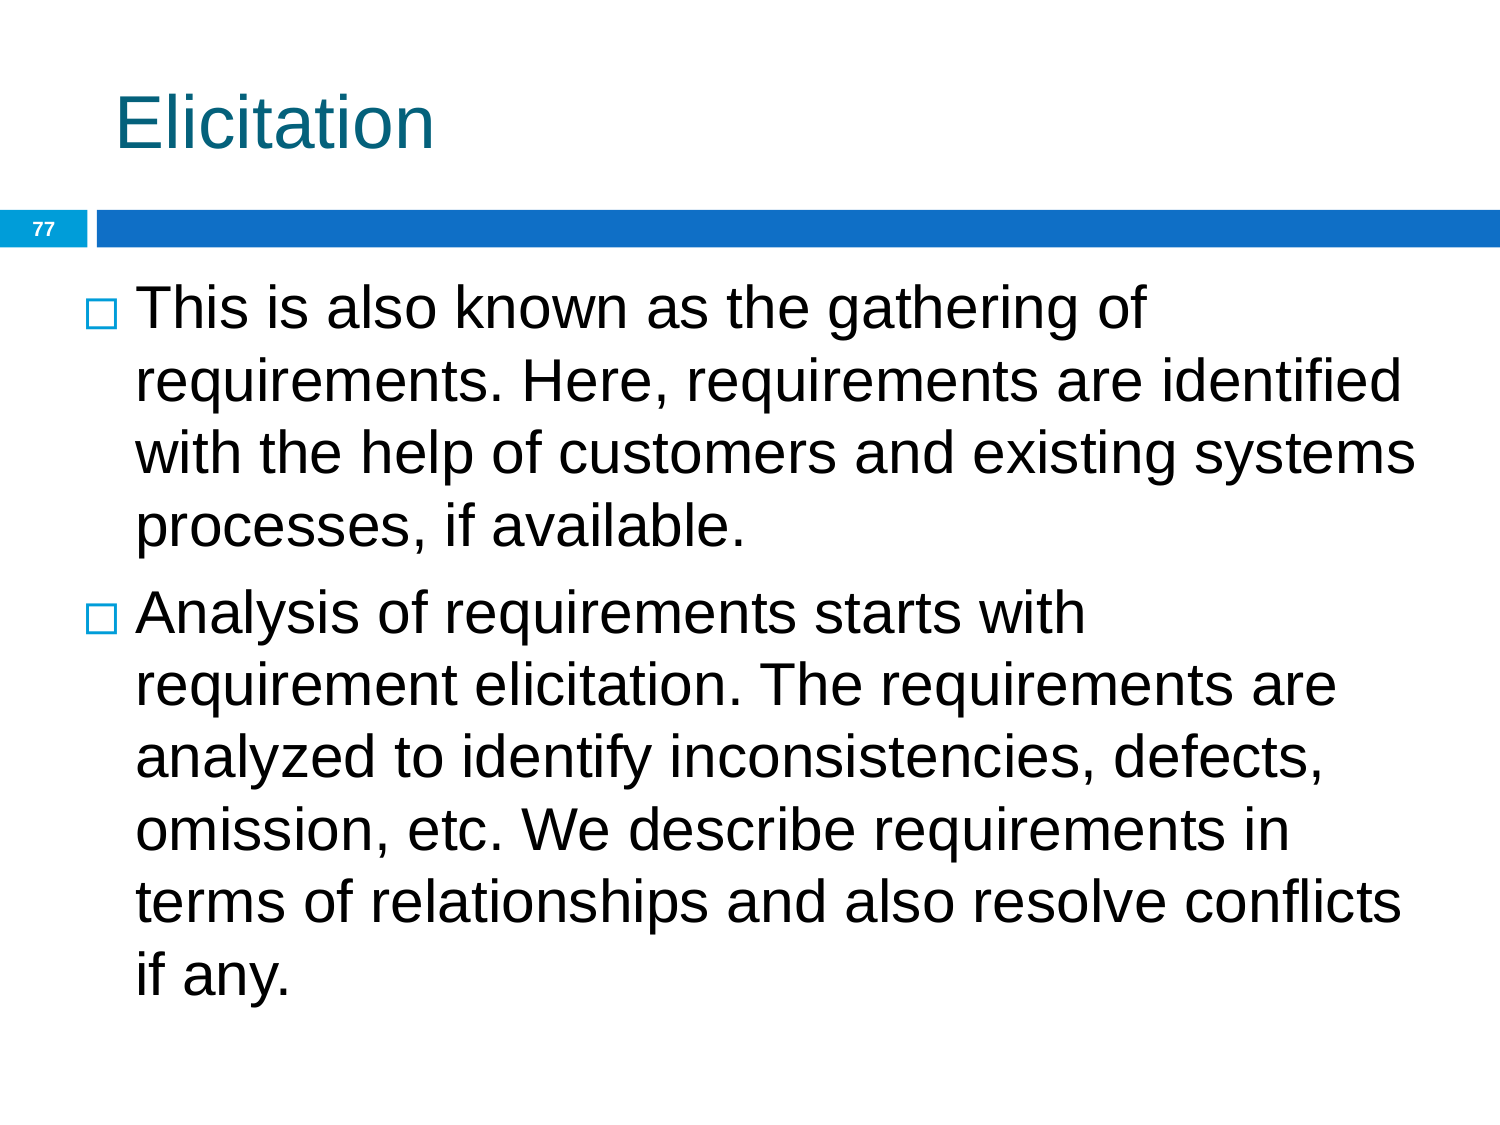

# Elicitation
77
This is also known as the gathering of requirements. Here, requirements are identified with the help of customers and existing systems processes, if available.
Analysis of requirements starts with requirement elicitation. The requirements are analyzed to identify inconsistencies, defects, omission, etc. We describe requirements in terms of relationships and also resolve conflicts if any.